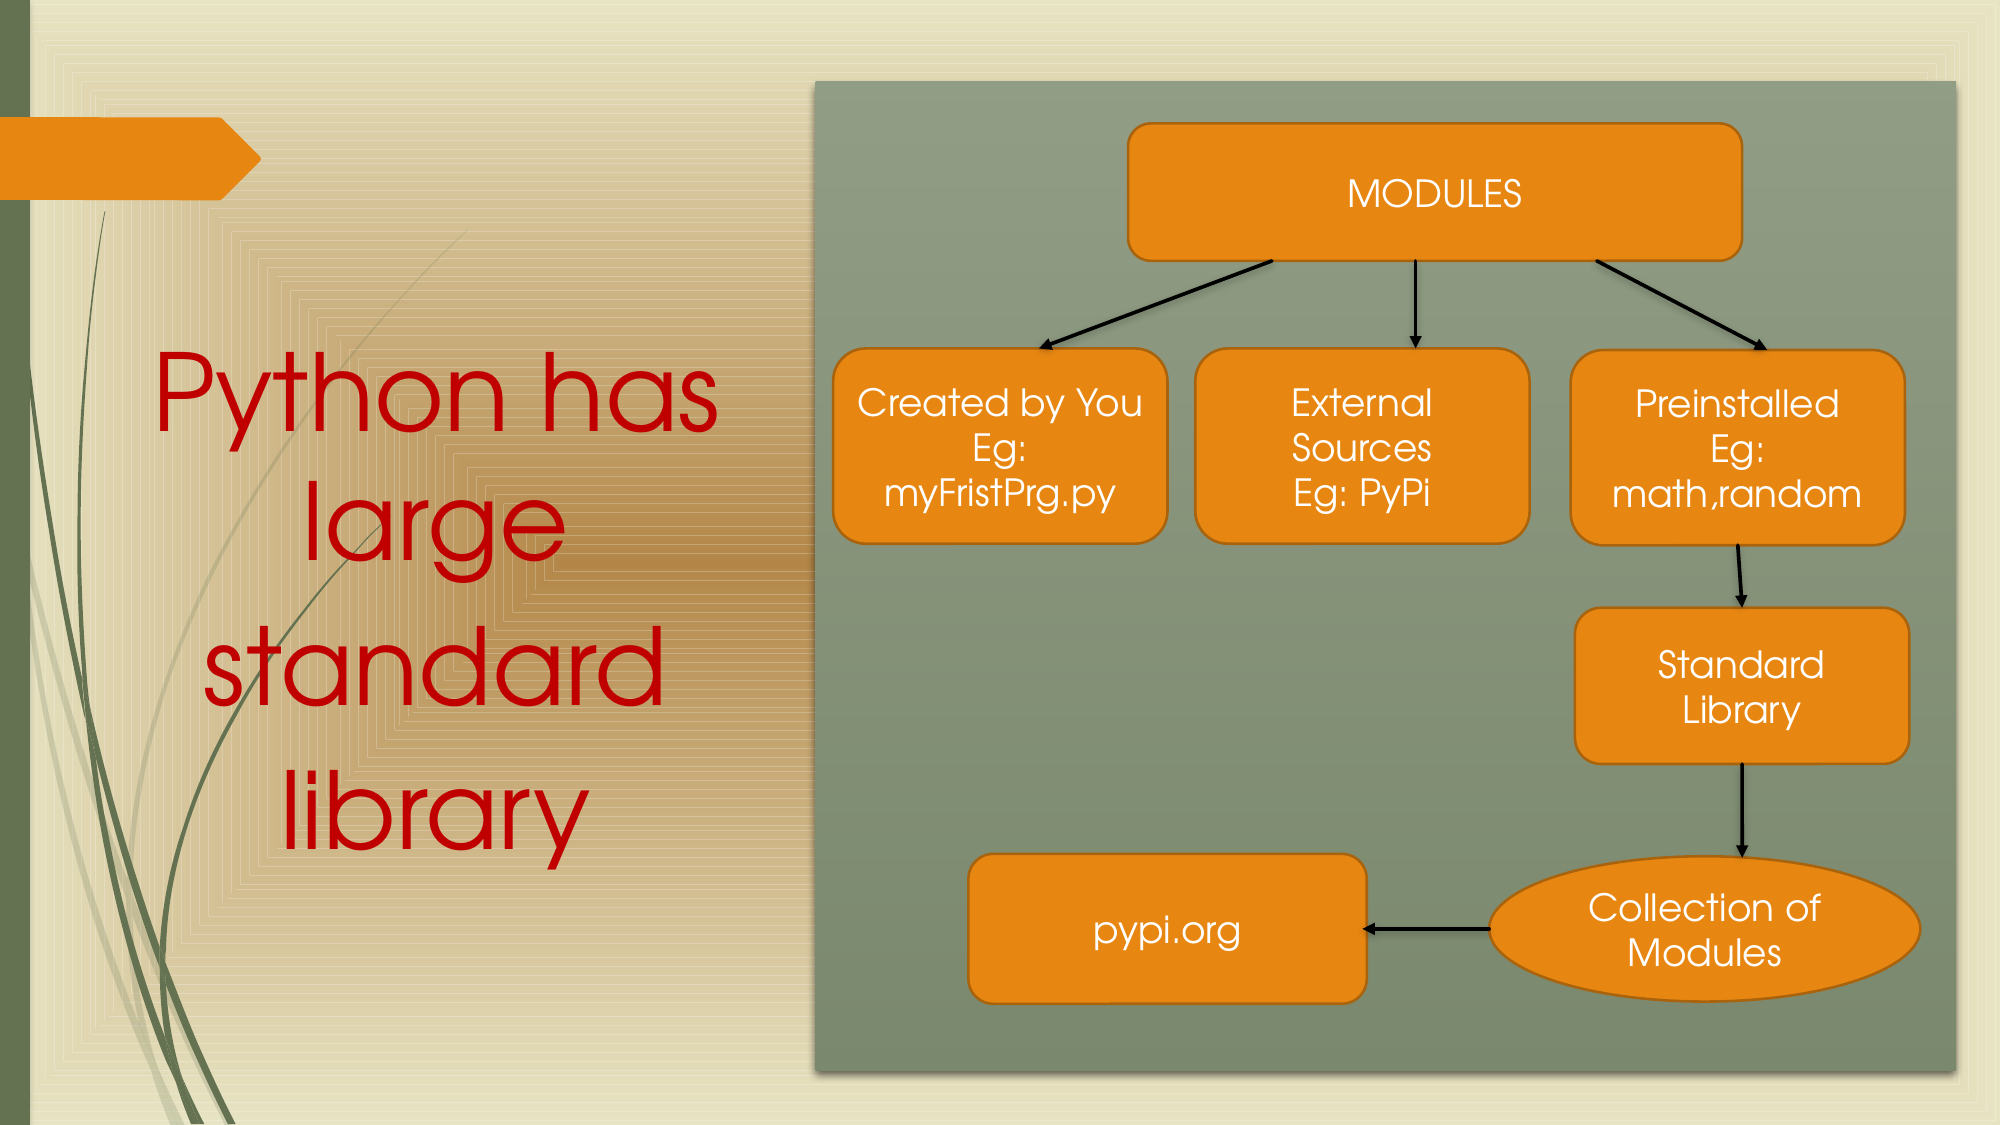

MODULES

Python has large
standard
library

External Sources
Eg: PyPi
Created by You
Eg: myFristPrg.py
Preinstalled
Eg: math,random
Standard Library
pypi.org
Collection of Modules